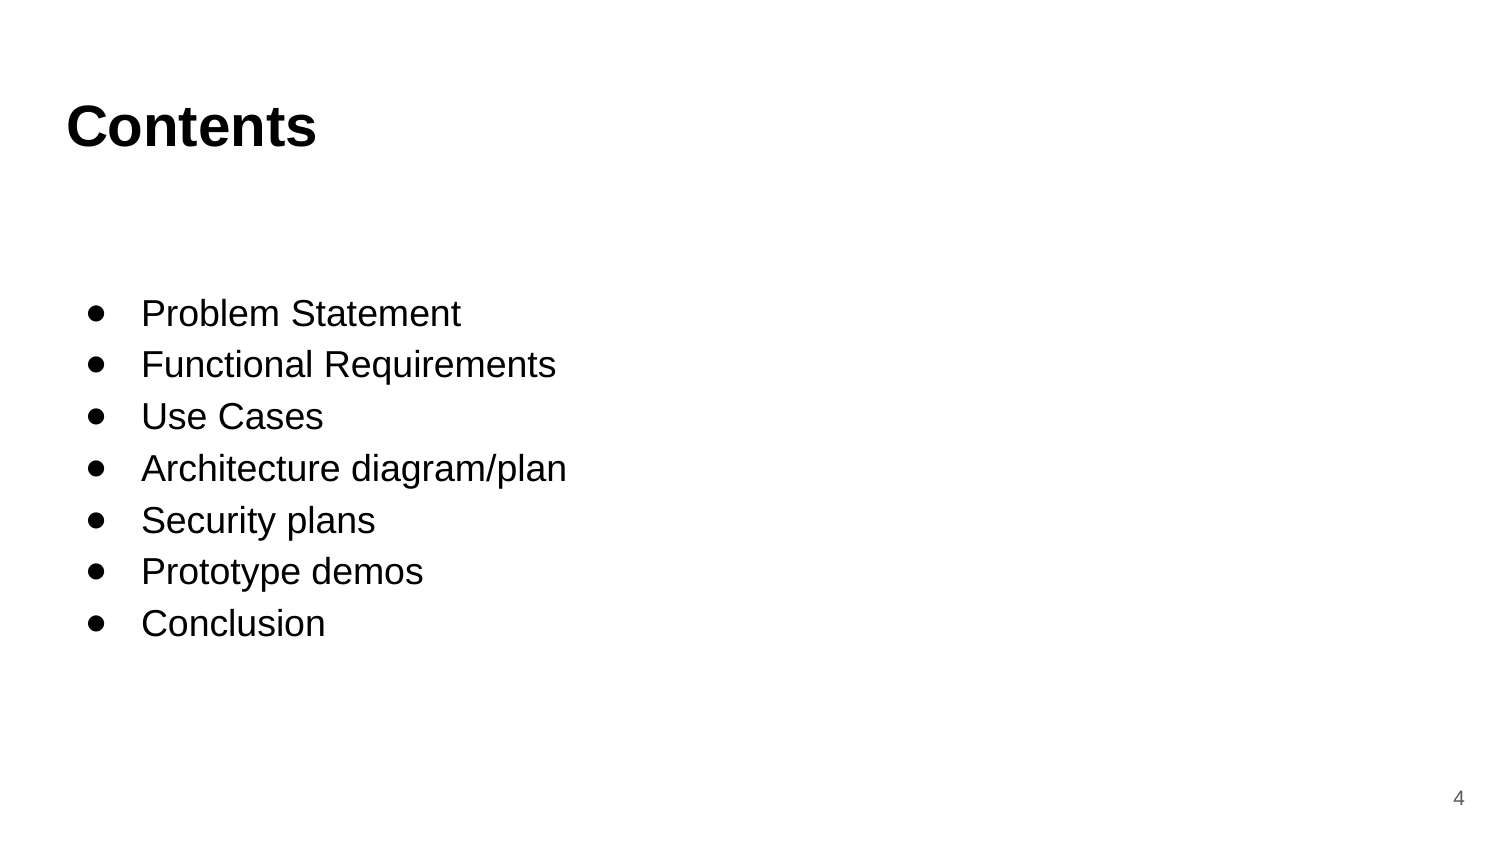

# Contents
Problem Statement
Functional Requirements
Use Cases
Architecture diagram/plan
Security plans
Prototype demos
Conclusion

4